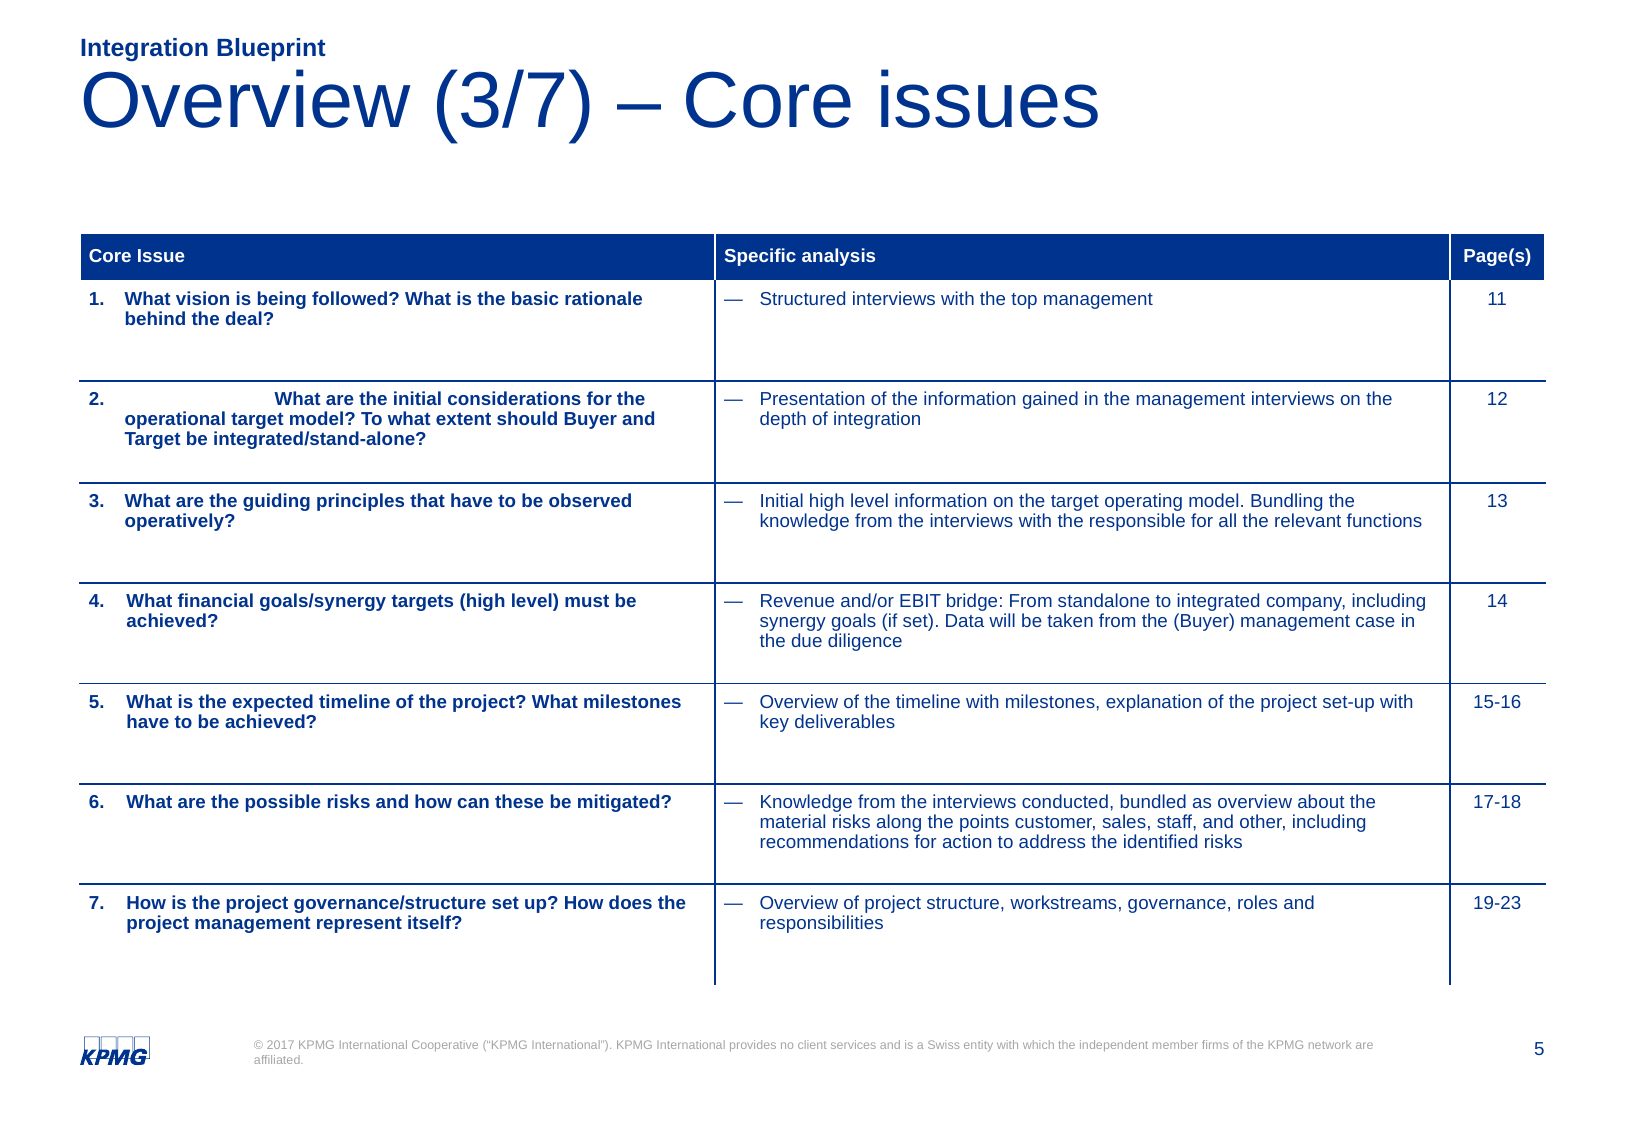

Integration Blueprint
# Overview (3/7) – Core issues
| Core Issue | Specific analysis | Page(s) |
| --- | --- | --- |
| What vision is being followed? What is the basic rationale behind the deal? | Structured interviews with the top management | 11 |
| 2. What are the initial considerations for the operational target model? To what extent should Buyer and Target be integrated/stand-alone? | Presentation of the information gained in the management interviews on the depth of integration | 12 |
| What are the guiding principles that have to be observed operatively? | Initial high level information on the target operating model. Bundling the knowledge from the interviews with the responsible for all the relevant functions | 13 |
| What financial goals/synergy targets (high level) must be achieved? | Revenue and/or EBIT bridge: From standalone to integrated company, including synergy goals (if set). Data will be taken from the (Buyer) management case in the due diligence | 14 |
| What is the expected timeline of the project? What milestones have to be achieved? | Overview of the timeline with milestones, explanation of the project set-up with key deliverables | 15-16 |
| What are the possible risks and how can these be mitigated? | Knowledge from the interviews conducted, bundled as overview about the material risks along the points customer, sales, staff, and other, including recommendations for action to address the identified risks | 17-18 |
| How is the project governance/structure set up? How does the project management represent itself? | Overview of project structure, workstreams, governance, roles and responsibilities | 19-23 |